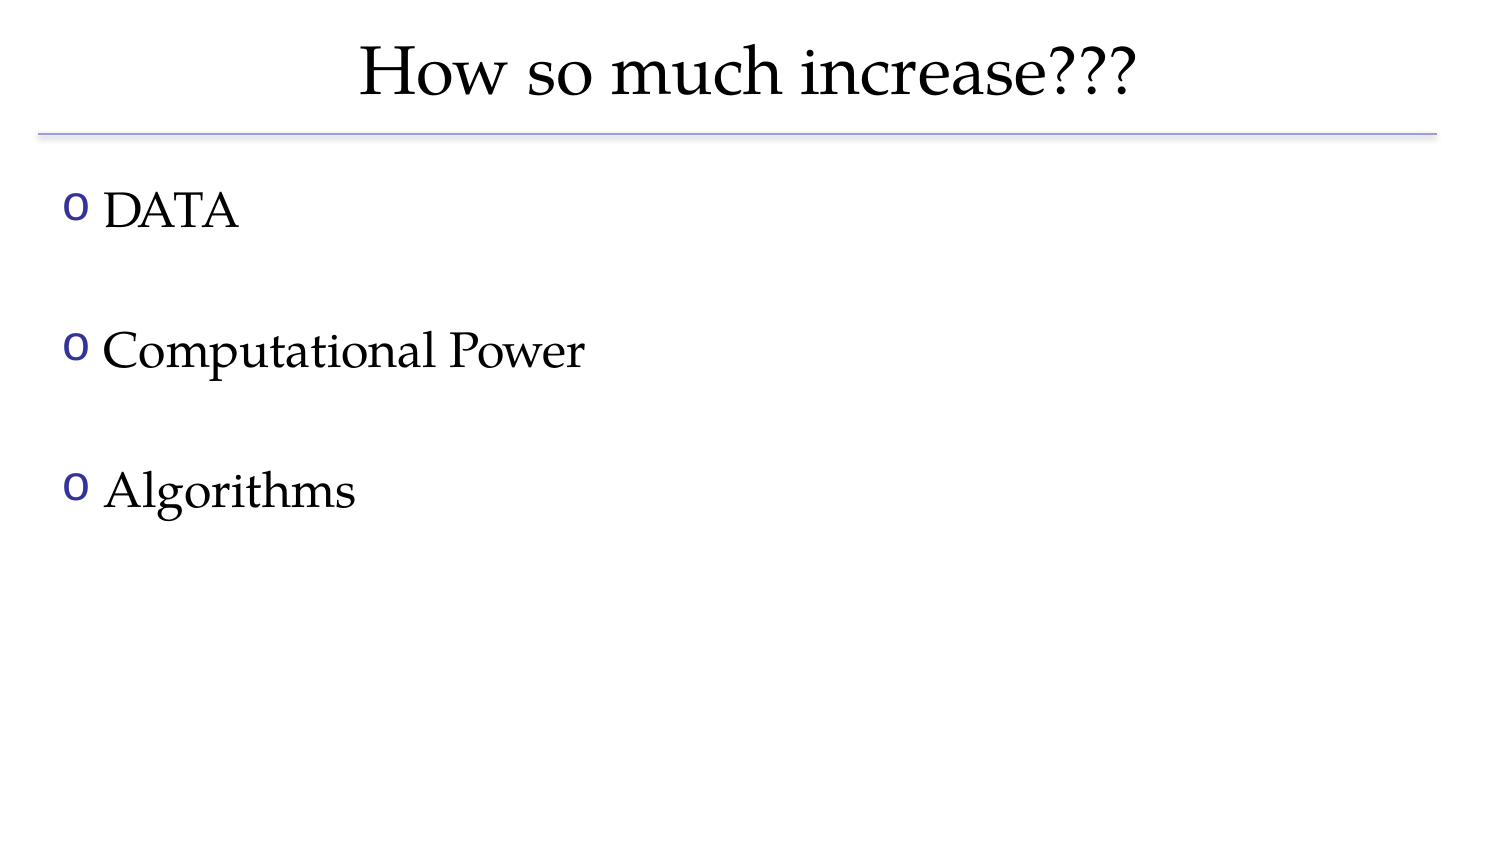

# How so much increase???
DATA

Computational Power

Algorithms